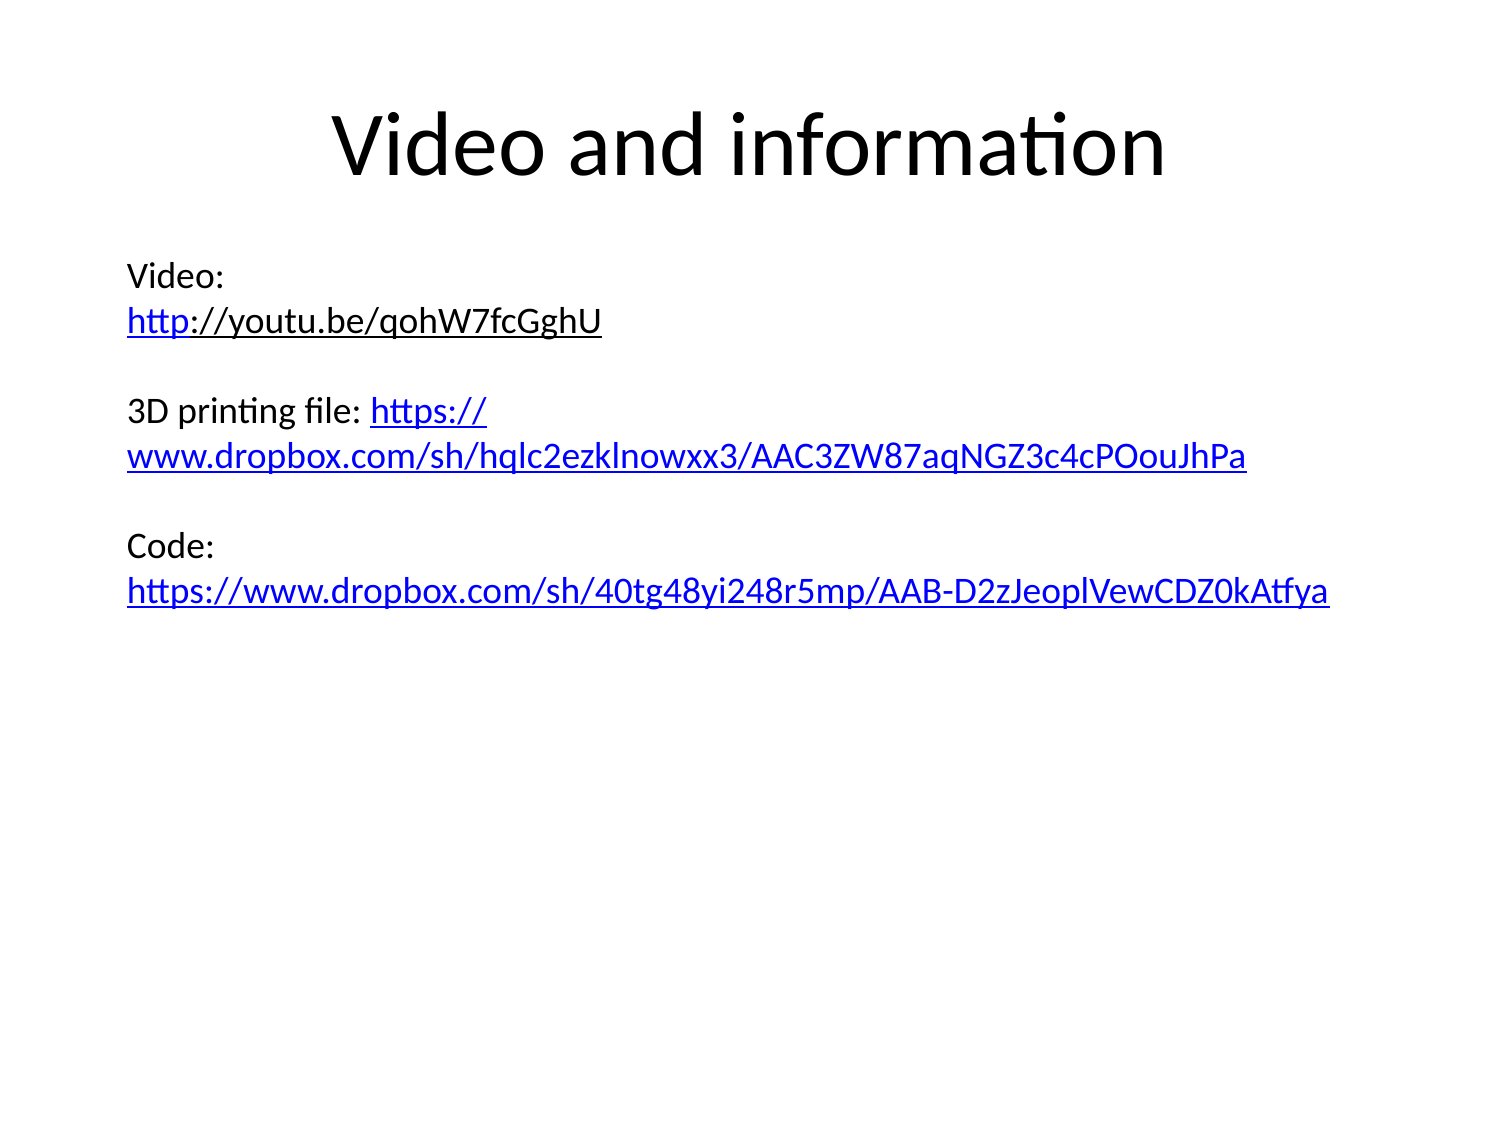

# Video and information
Video:
http://youtu.be/qohW7fcGghU

3D printing file: https://www.dropbox.com/sh/hqlc2ezklnowxx3/AAC3ZW87aqNGZ3c4cPOouJhPa

Code:
https://www.dropbox.com/sh/40tg48yi248r5mp/AAB-D2zJeoplVewCDZ0kAtfya